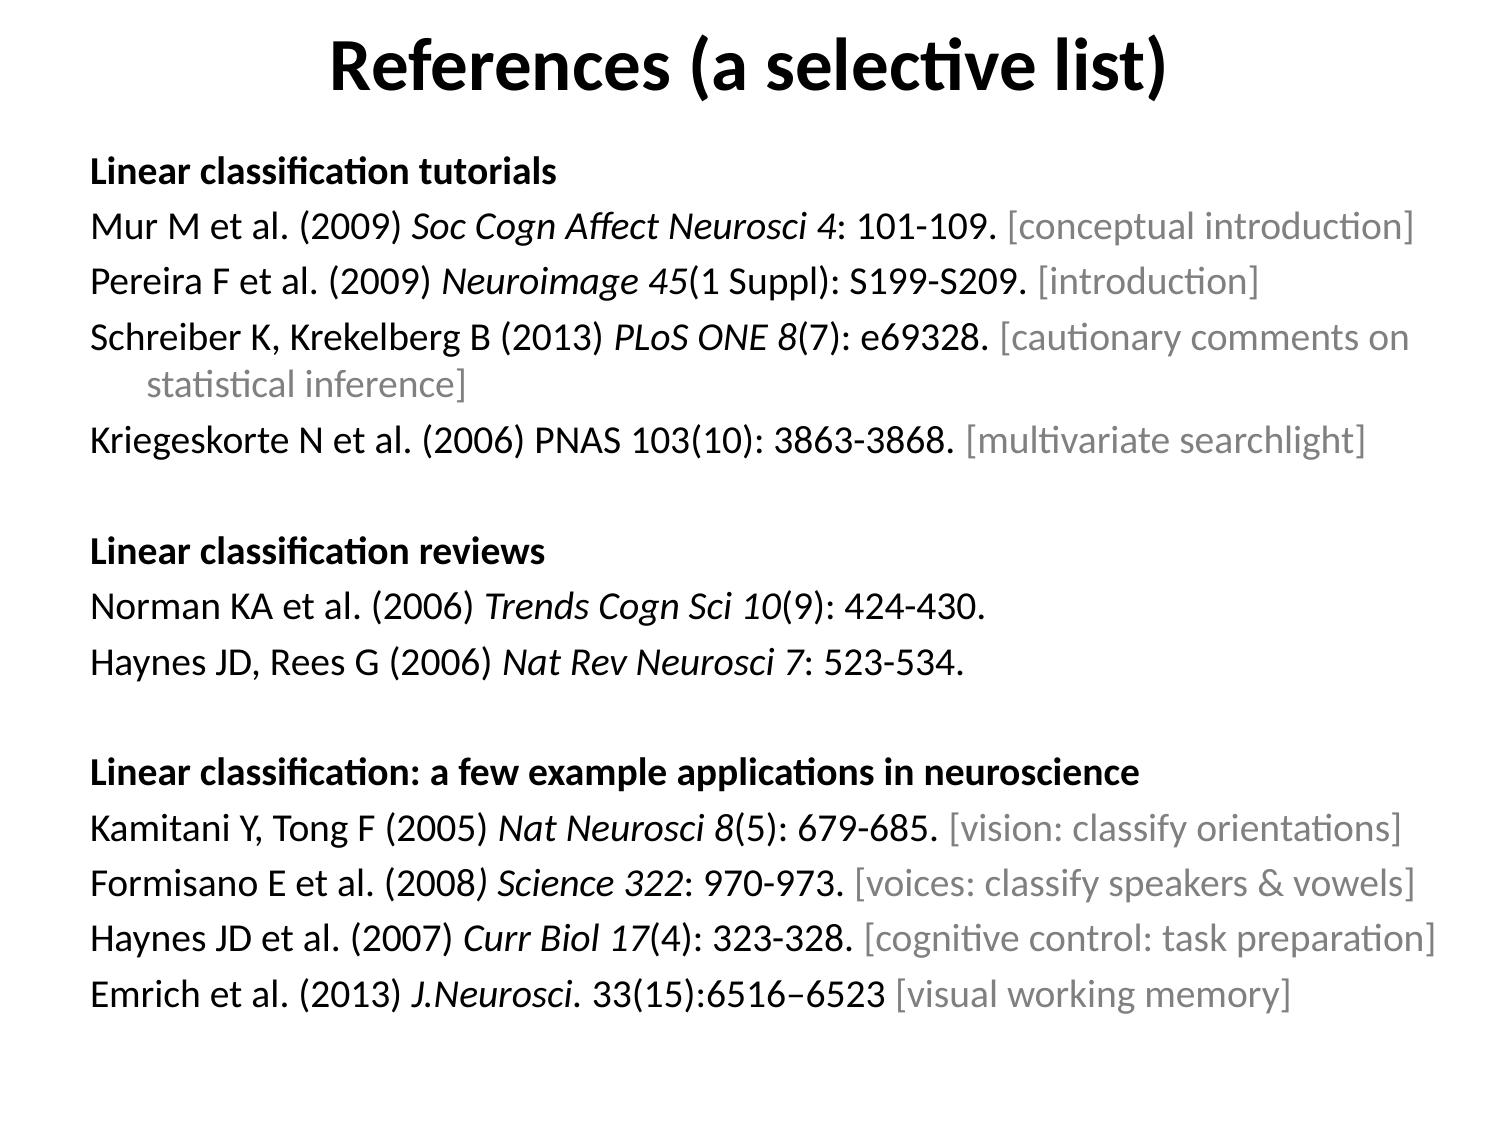

# References (a selective list)
Linear classification tutorials
Mur M et al. (2009) Soc Cogn Affect Neurosci 4: 101-109. [conceptual introduction]
Pereira F et al. (2009) Neuroimage 45(1 Suppl): S199-S209. [introduction]
Schreiber K, Krekelberg B (2013) PLoS ONE 8(7): e69328. [cautionary comments on statistical inference]
Kriegeskorte N et al. (2006) PNAS 103(10): 3863-3868. [multivariate searchlight]

Linear classification reviews
Norman KA et al. (2006) Trends Cogn Sci 10(9): 424-430.
Haynes JD, Rees G (2006) Nat Rev Neurosci 7: 523-534.

Linear classification: a few example applications in neuroscience
Kamitani Y, Tong F (2005) Nat Neurosci 8(5): 679-685. [vision: classify orientations]
Formisano E et al. (2008) Science 322: 970-973. [voices: classify speakers & vowels]
Haynes JD et al. (2007) Curr Biol 17(4): 323-328. [cognitive control: task preparation]
Emrich et al. (2013) J.Neurosci. 33(15):6516–6523 [visual working memory]